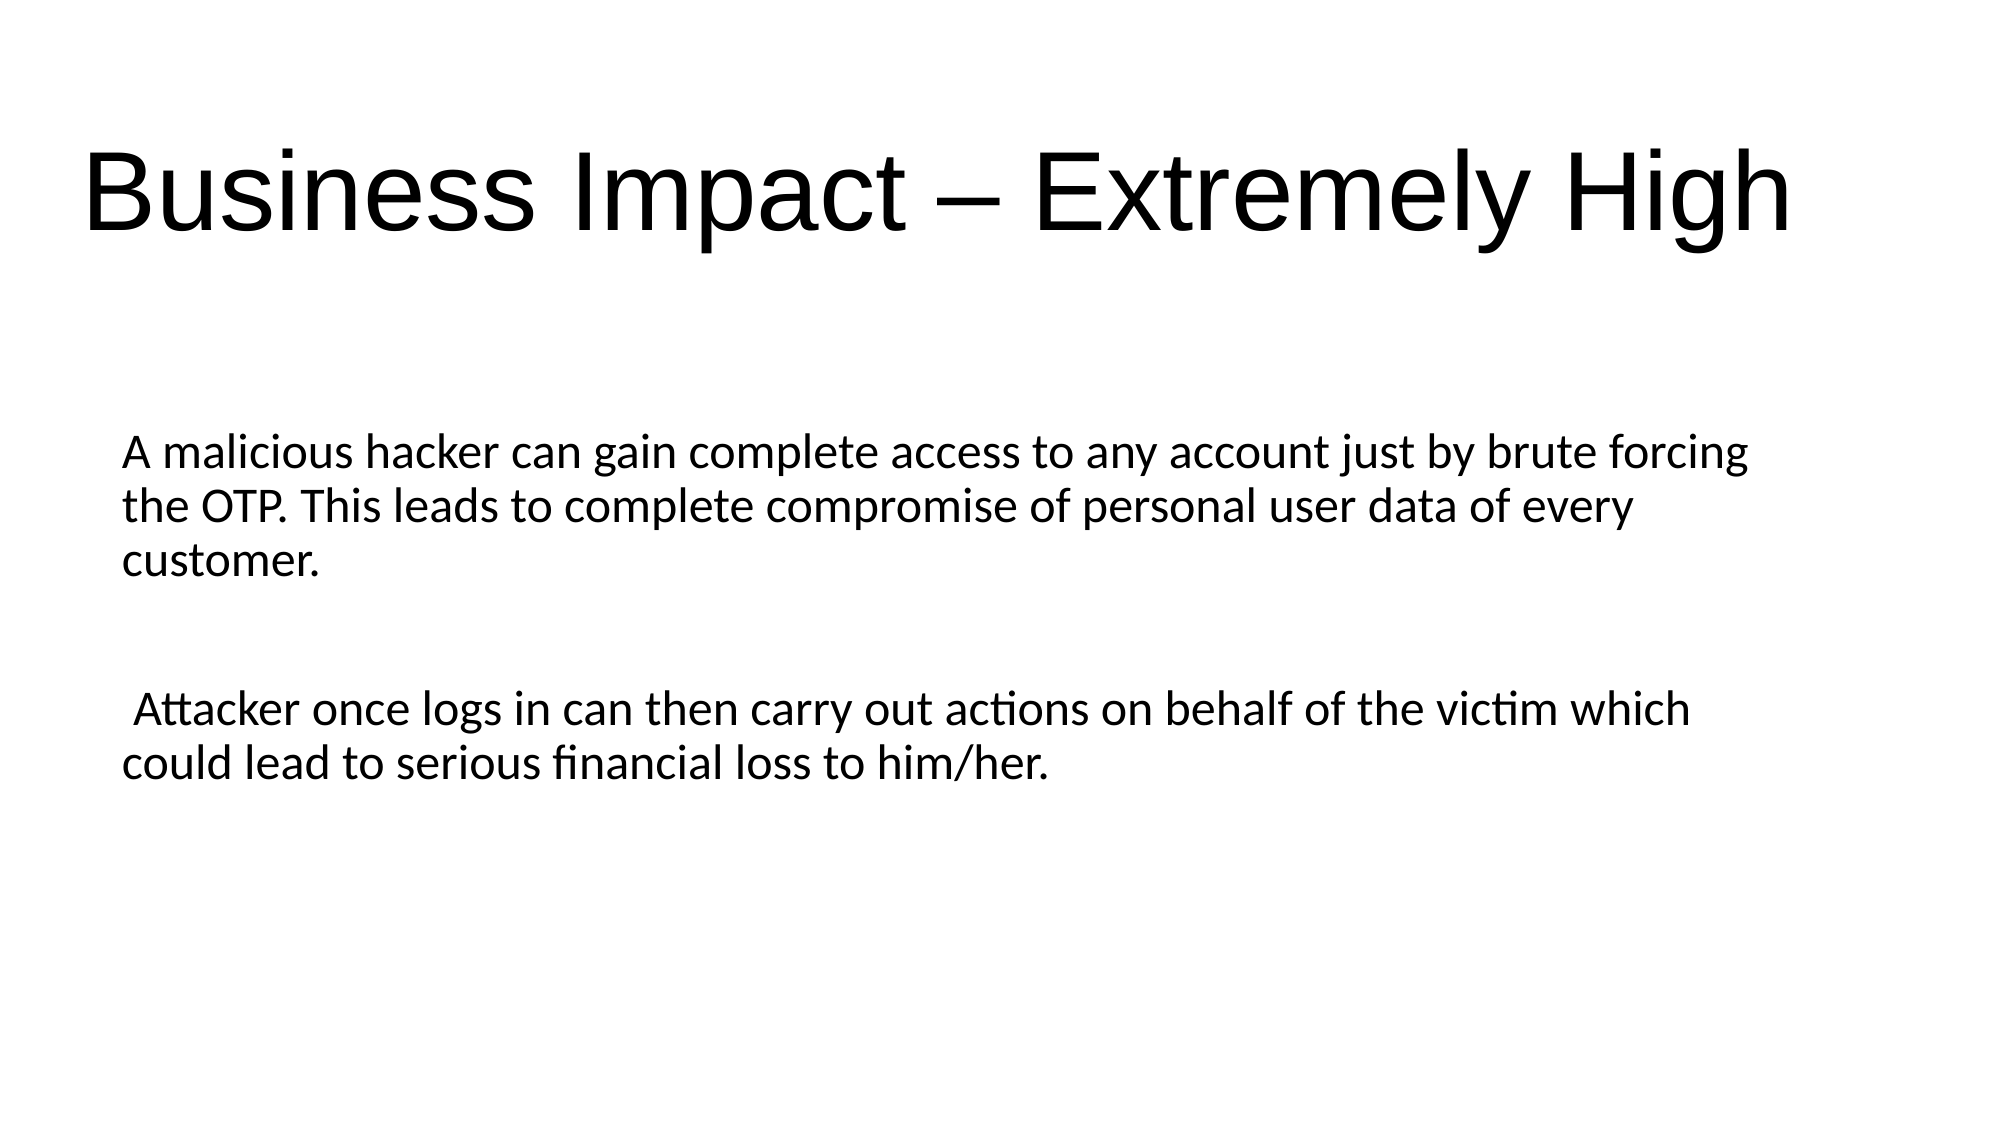

# Business Impact – Extremely High
A malicious hacker can gain complete access to any account just by brute forcing the OTP. This leads to complete compromise of personal user data of every customer.

 Attacker once logs in can then carry out actions on behalf of the victim which could lead to serious financial loss to him/her.